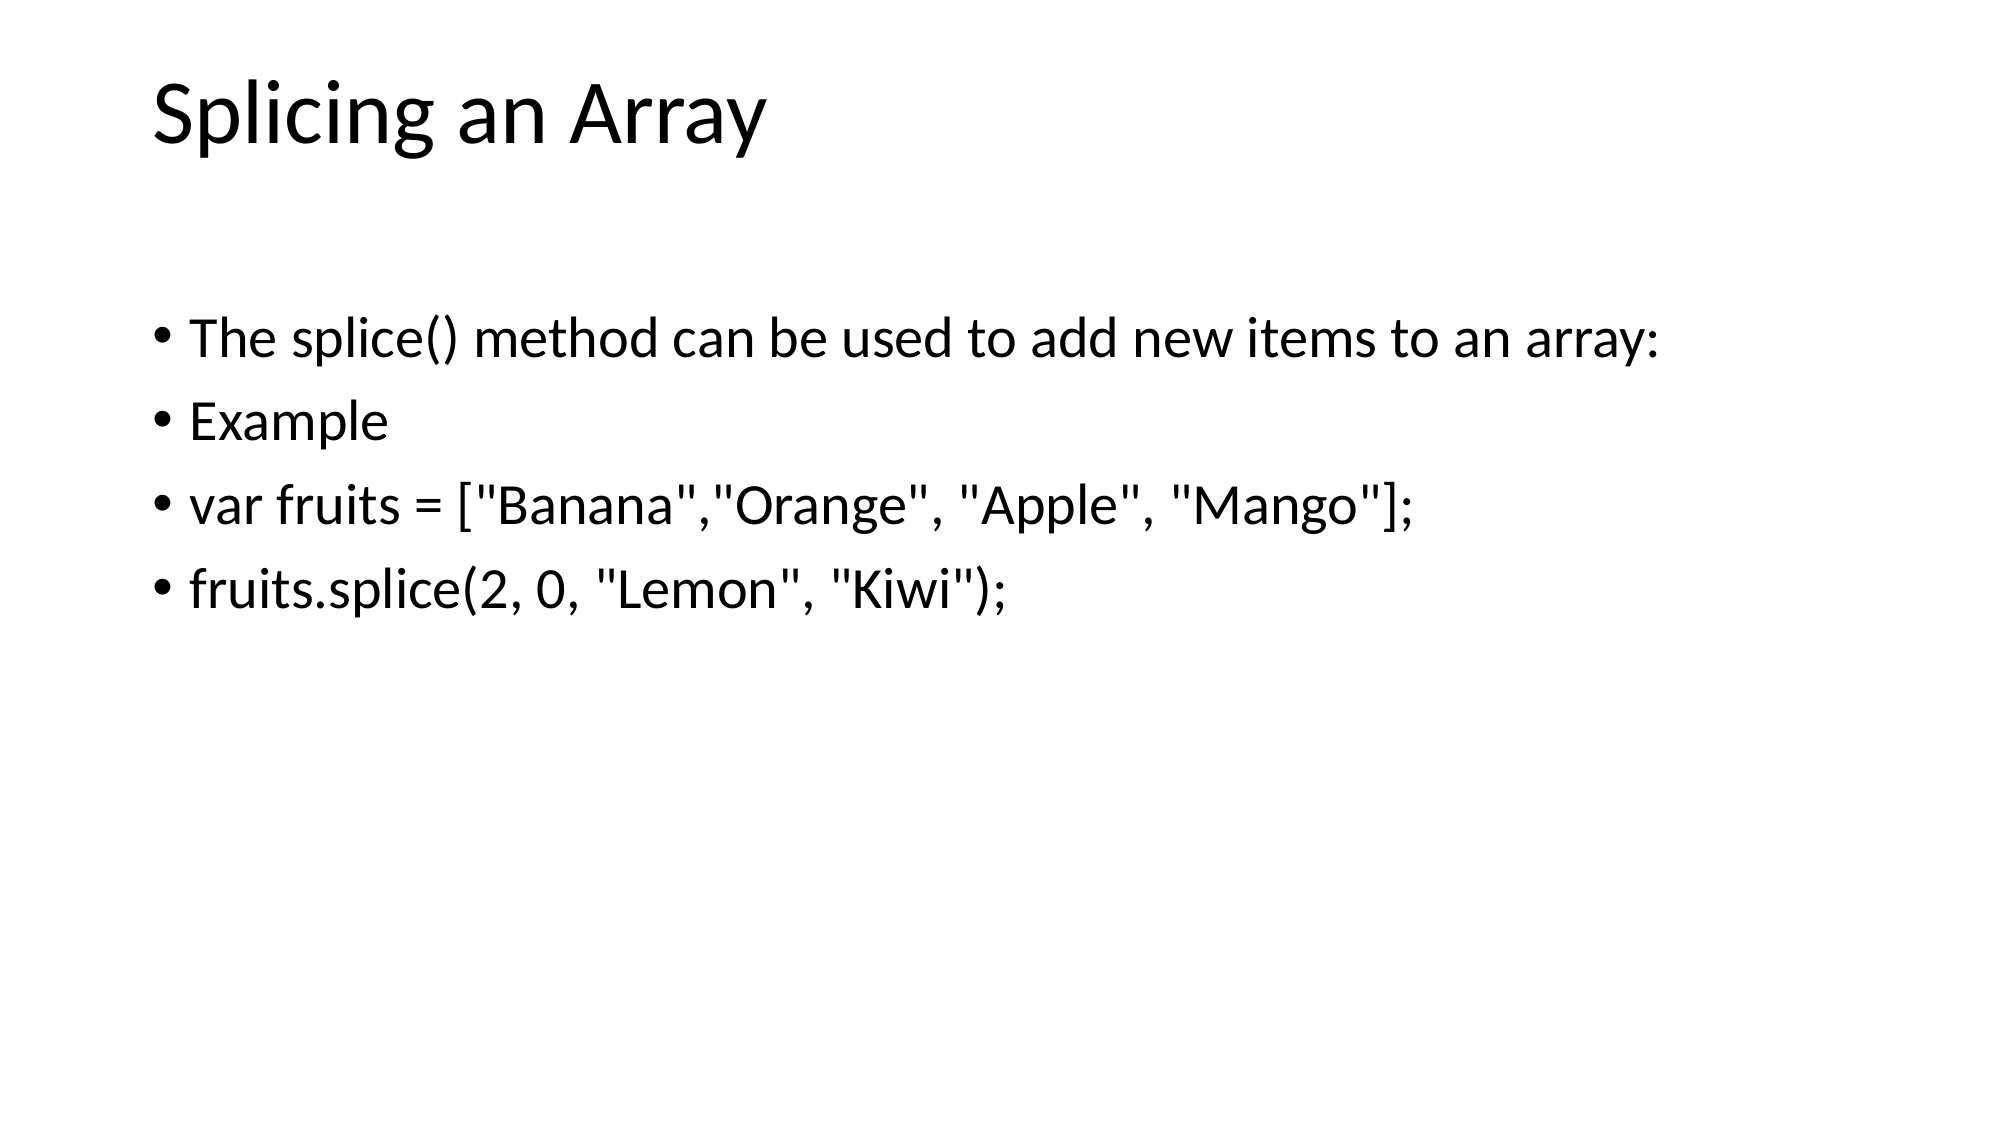

# Splicing an Array
The splice() method can be used to add new items to an array:
Example
var fruits = ["Banana","Orange", "Apple", "Mango"];
fruits.splice(2, 0, "Lemon", "Kiwi");